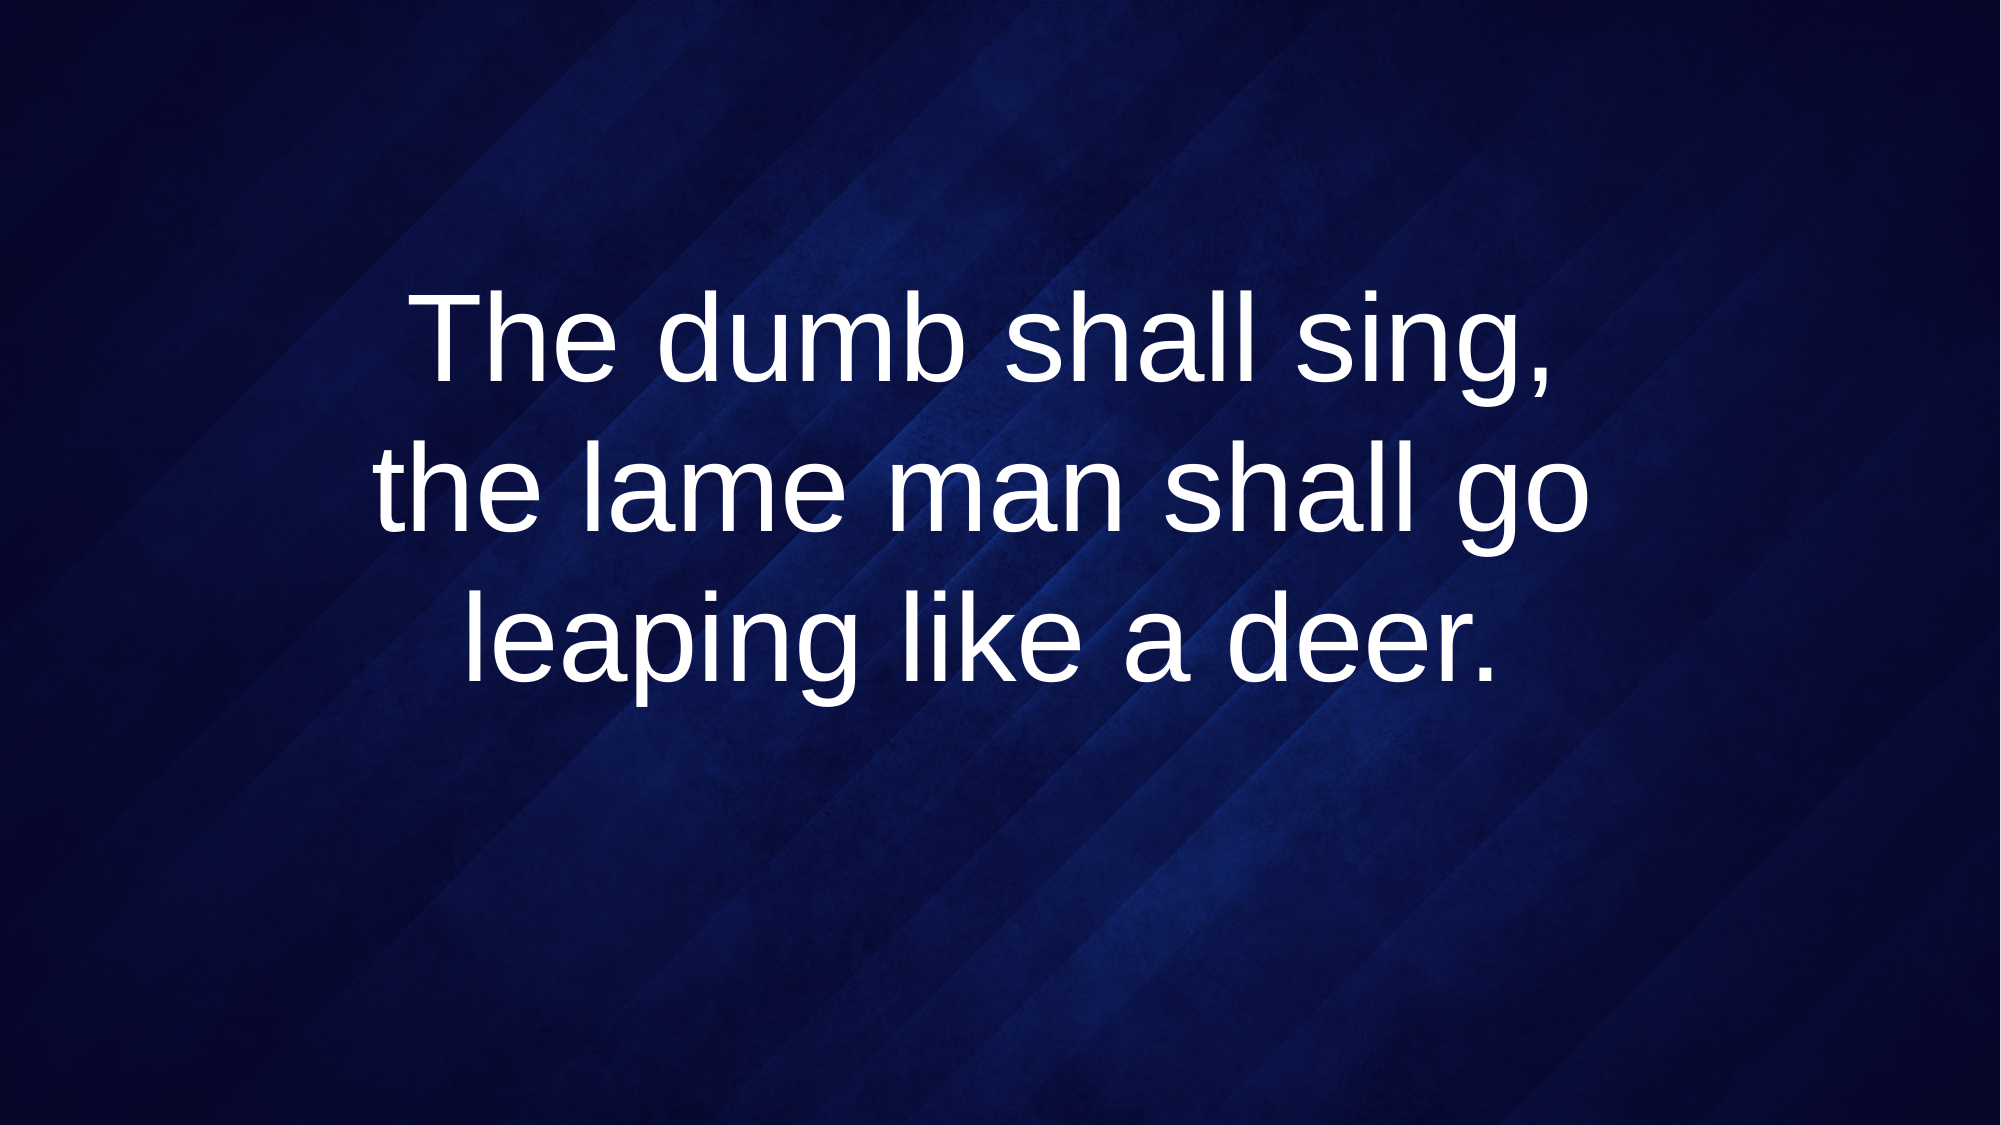

# The dumb shall sing, the lame man shall go leaping like a deer.